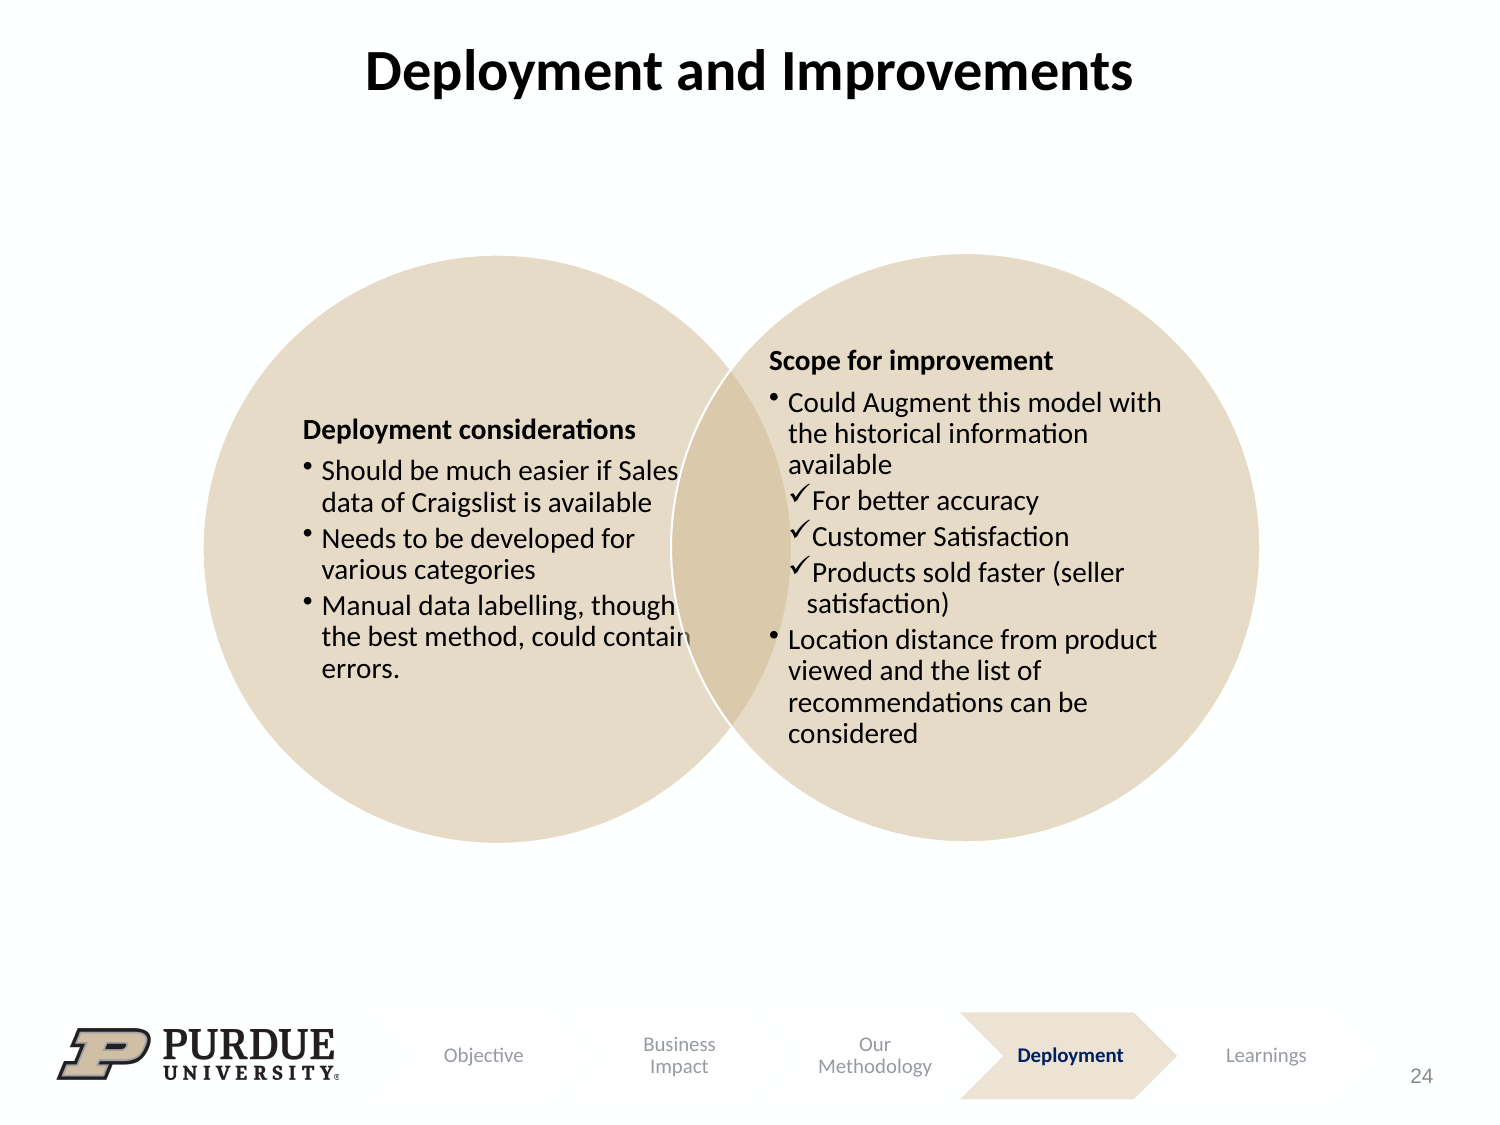

# Deployment and Improvements
Deployment considerations
Should be much easier if Sales data of Craigslist is available
Needs to be developed for various categories
Manual data labelling, though the best method, could contain errors.
Scope for improvement
Could Augment this model with the historical information available
For better accuracy
Customer Satisfaction
Products sold faster (seller satisfaction)
Location distance from product viewed and the list of recommendations can be considered
Objective
Business Impact
Our Methodology
Deployment
Learnings
24